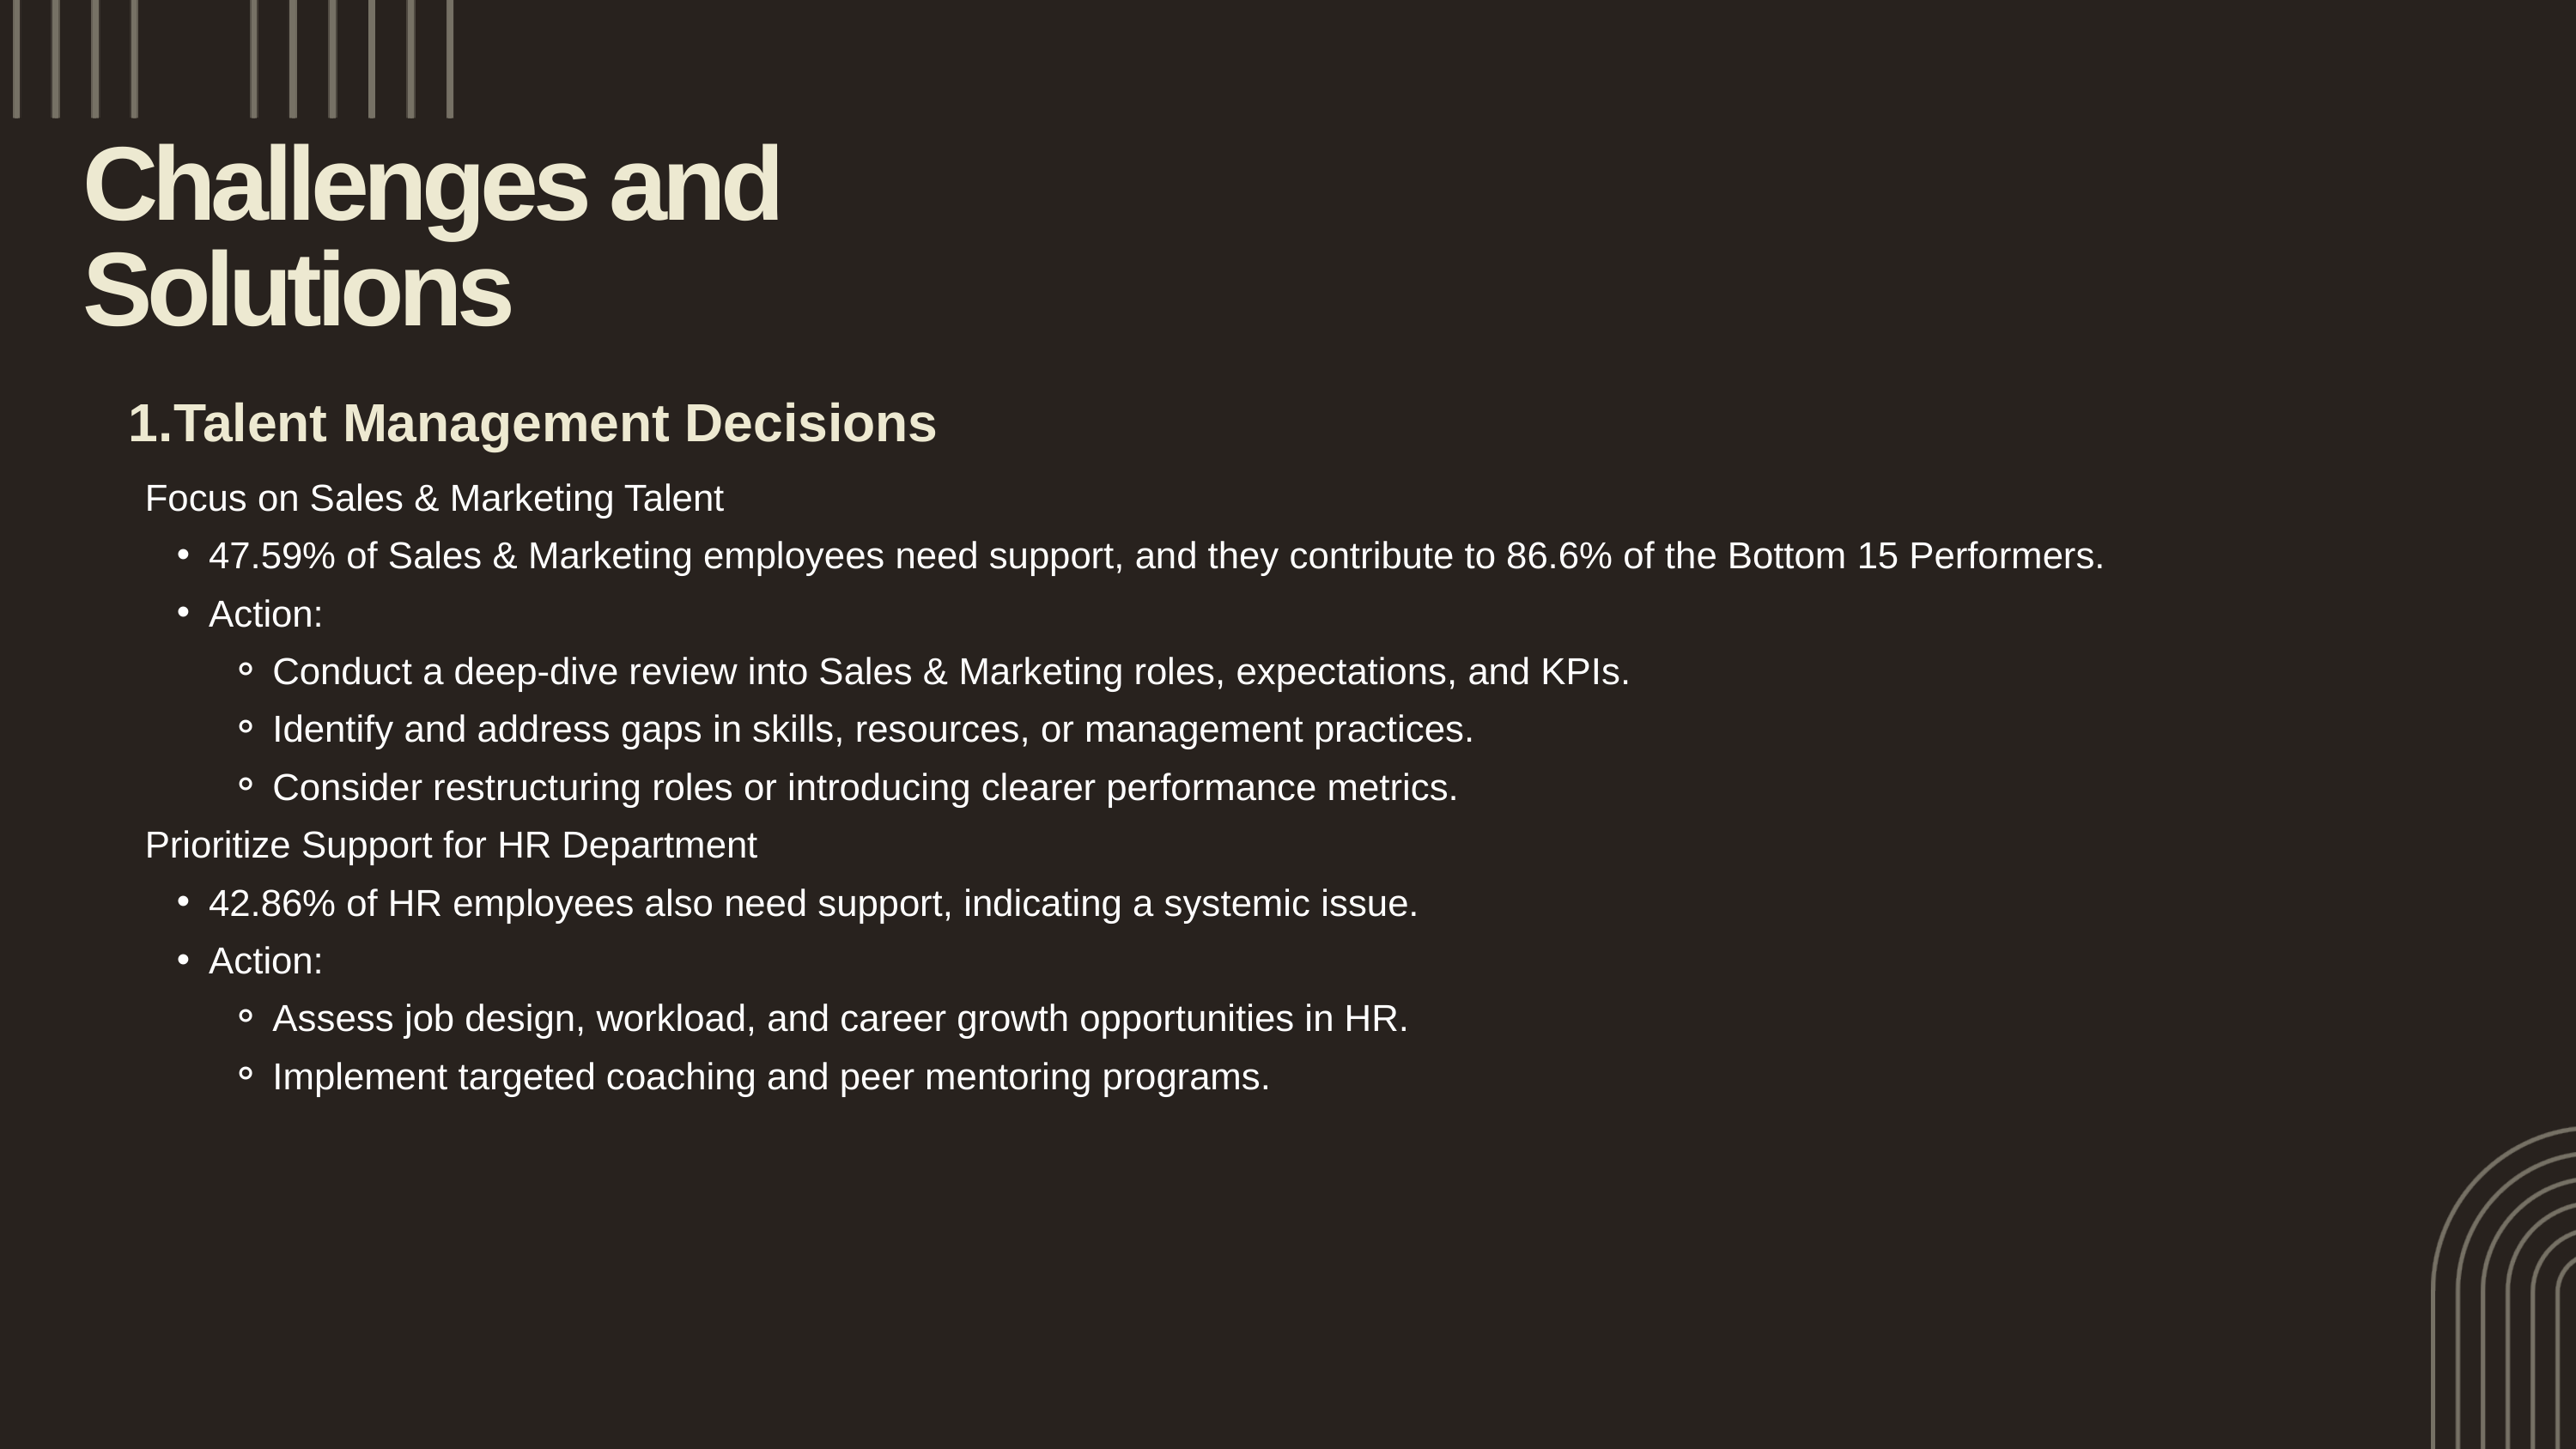

Challenges and Solutions
Talent Management Decisions
Focus on Sales & Marketing Talent
47.59% of Sales & Marketing employees need support, and they contribute to 86.6% of the Bottom 15 Performers.
Action:
Conduct a deep-dive review into Sales & Marketing roles, expectations, and KPIs.
Identify and address gaps in skills, resources, or management practices.
Consider restructuring roles or introducing clearer performance metrics.
Prioritize Support for HR Department
42.86% of HR employees also need support, indicating a systemic issue.
Action:
Assess job design, workload, and career growth opportunities in HR.
Implement targeted coaching and peer mentoring programs.